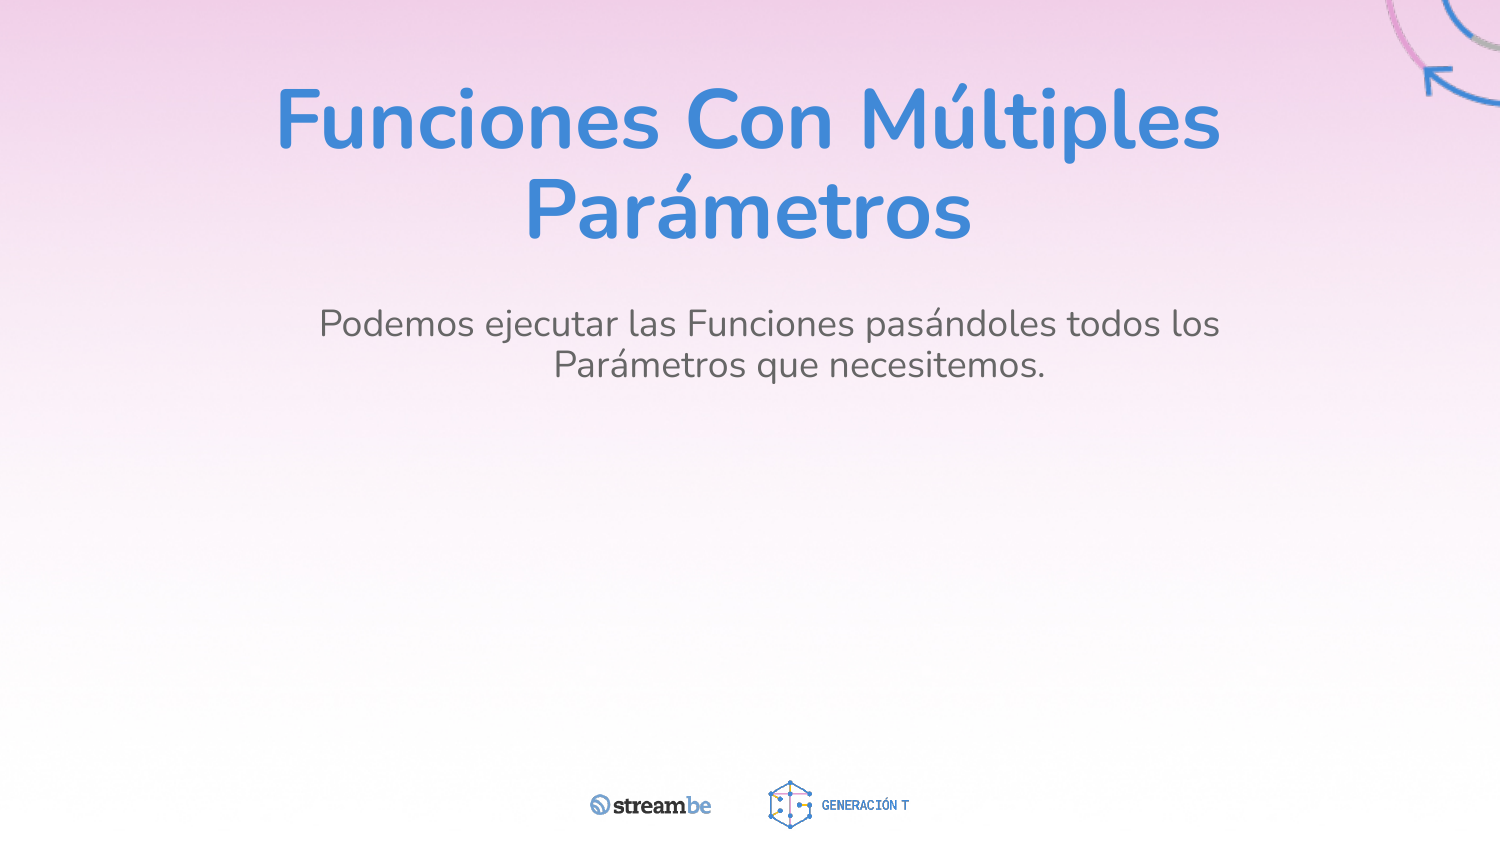

# Funciones Con Múltiples Parámetros
Podemos ejecutar las Funciones pasándoles todos los Parámetros que necesitemos.